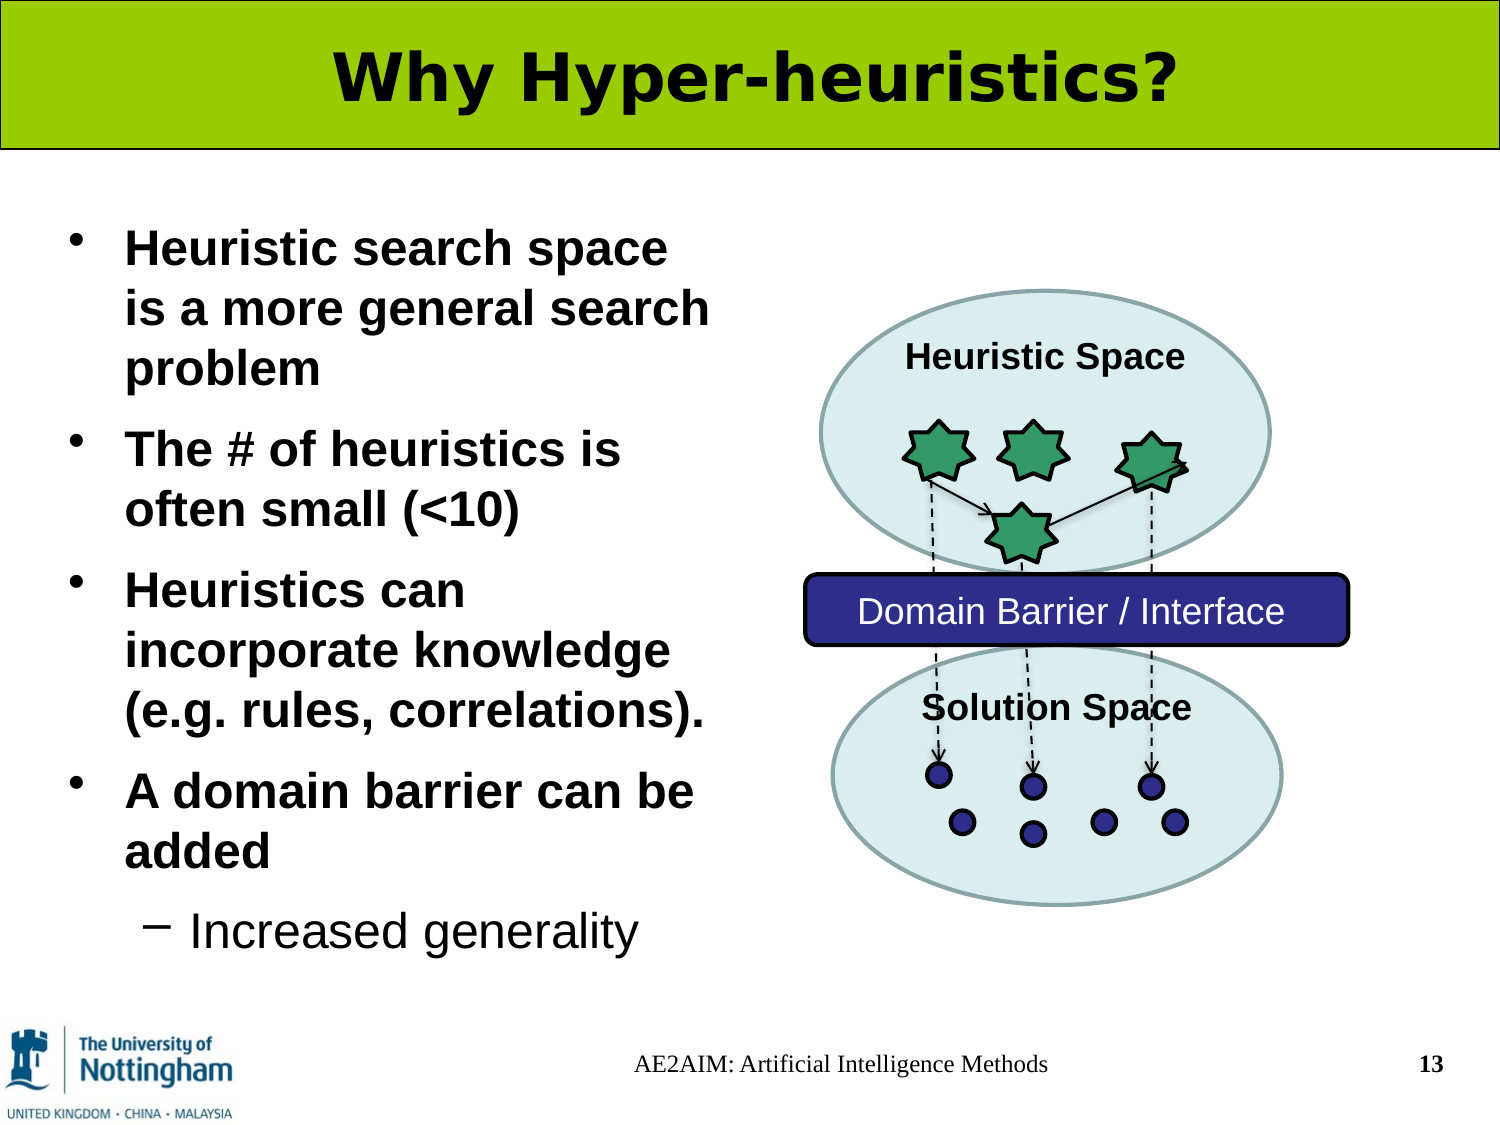

# Why Hyper-heuristics?
Heuristic search space is a more general search problem
The # of heuristics is often small (<10)
Heuristics can incorporate knowledge  (e.g. rules, correlations).
A domain barrier can be added
Increased generality

Heuristic Space

Domain Barrier / Interface
Solution Space

AE2AIM: Artificial Intelligence Methods
13